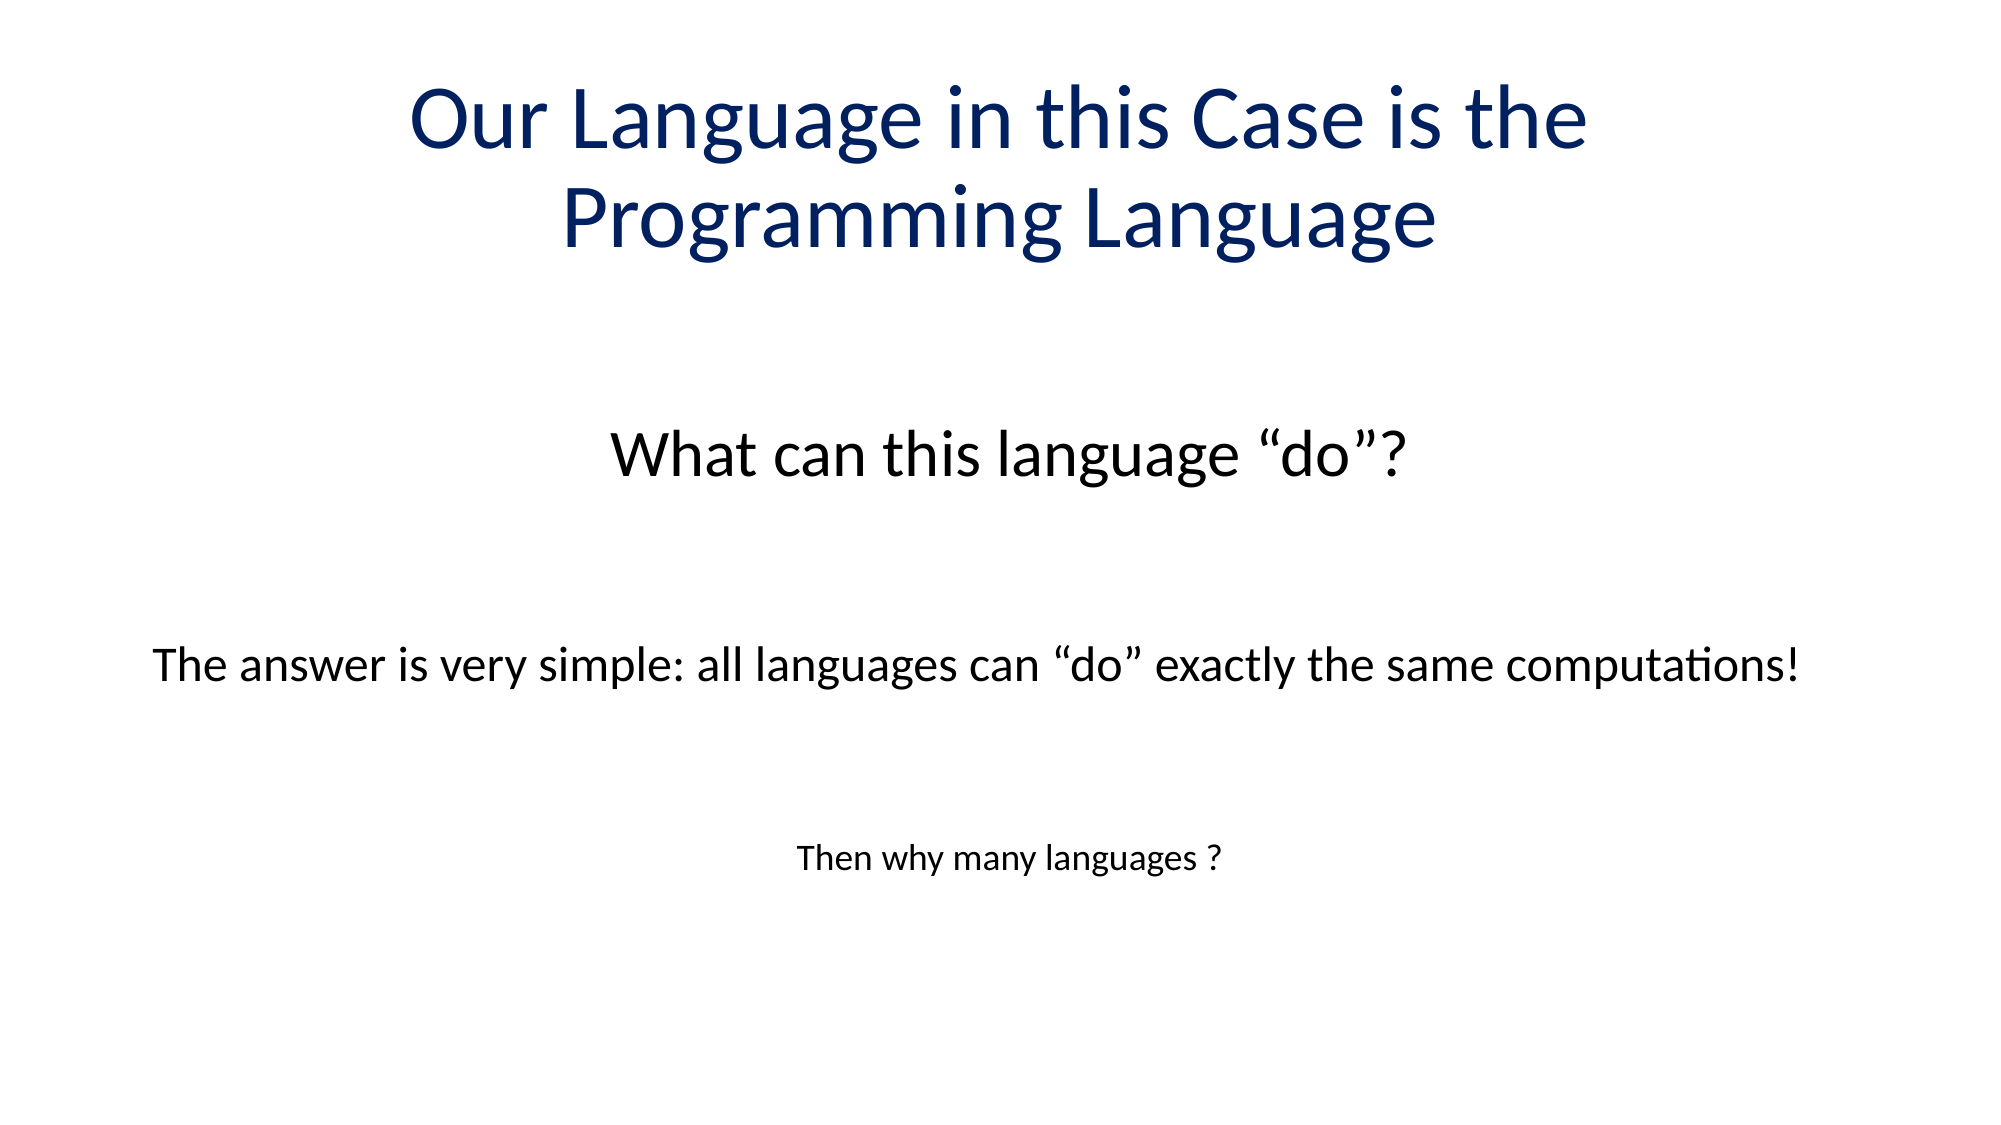

# Our Language in this Case is the Programming Language
What can this language “do”?
The answer is very simple: all languages can “do” exactly the same computations!
Then why many languages ?